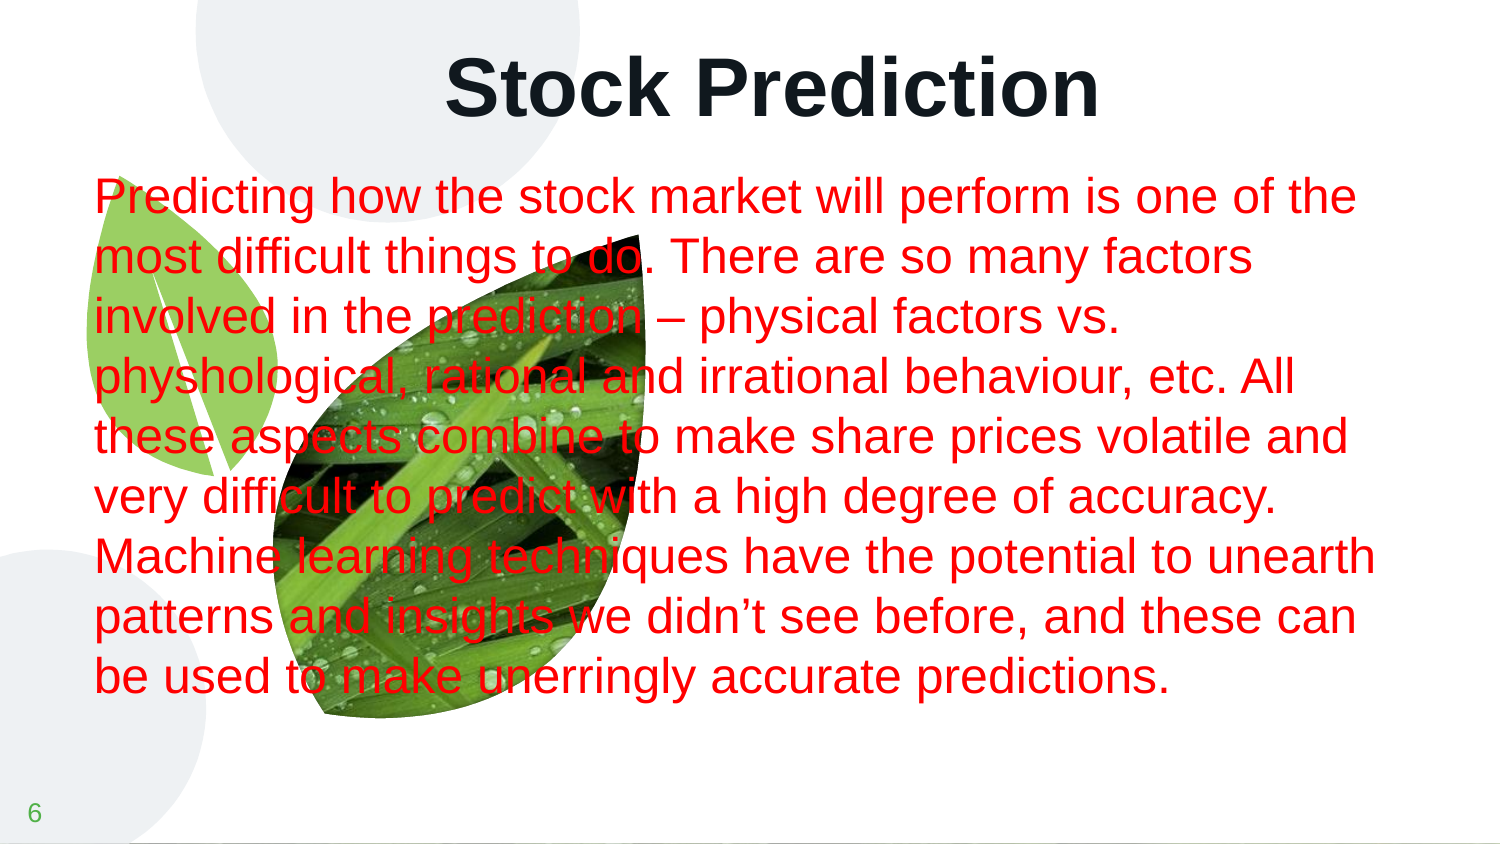

Stock Prediction
Predicting how the stock market will perform is one of the most difficult things to do. There are so many factors involved in the prediction – physical factors vs. physhological, rational and irrational behaviour, etc. All these aspects combine to make share prices volatile and very difficult to predict with a high degree of accuracy. Machine learning techniques have the potential to unearth patterns and insights we didn’t see before, and these can be used to make unerringly accurate predictions.
6